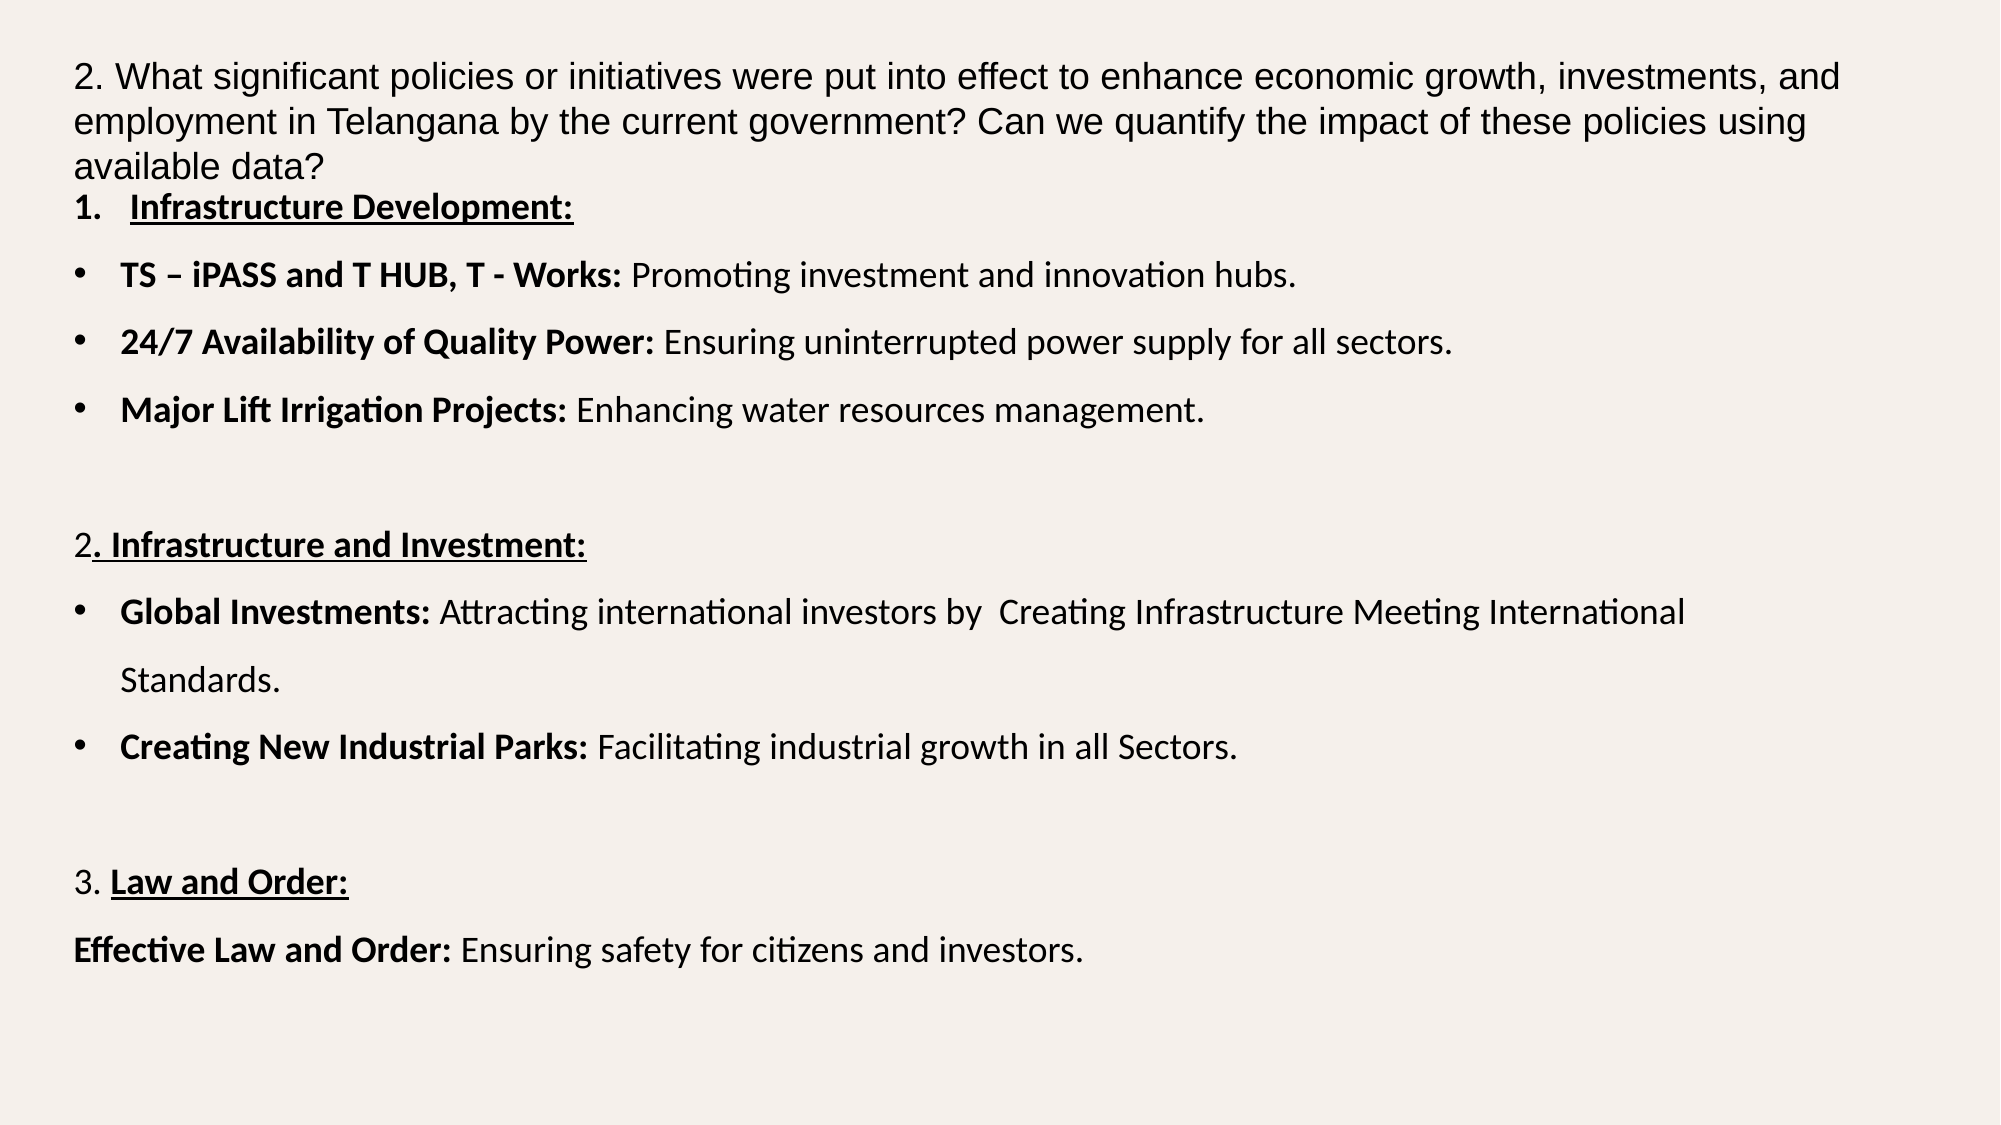

2. What significant policies or initiatives were put into effect to enhance economic growth, investments, and employment in Telangana by the current government? Can we quantify the impact of these policies using available data?

Infrastructure Development:
TS – iPASS and T HUB, T - Works: Promoting investment and innovation hubs.
24/7 Availability of Quality Power: Ensuring uninterrupted power supply for all sectors.
Major Lift Irrigation Projects: Enhancing water resources management.

2. Infrastructure and Investment:
Global Investments: Attracting international investors by  Creating Infrastructure Meeting International Standards.
Creating New Industrial Parks: Facilitating industrial growth in all Sectors.

3. Law and Order:
Effective Law and Order: Ensuring safety for citizens and investors.